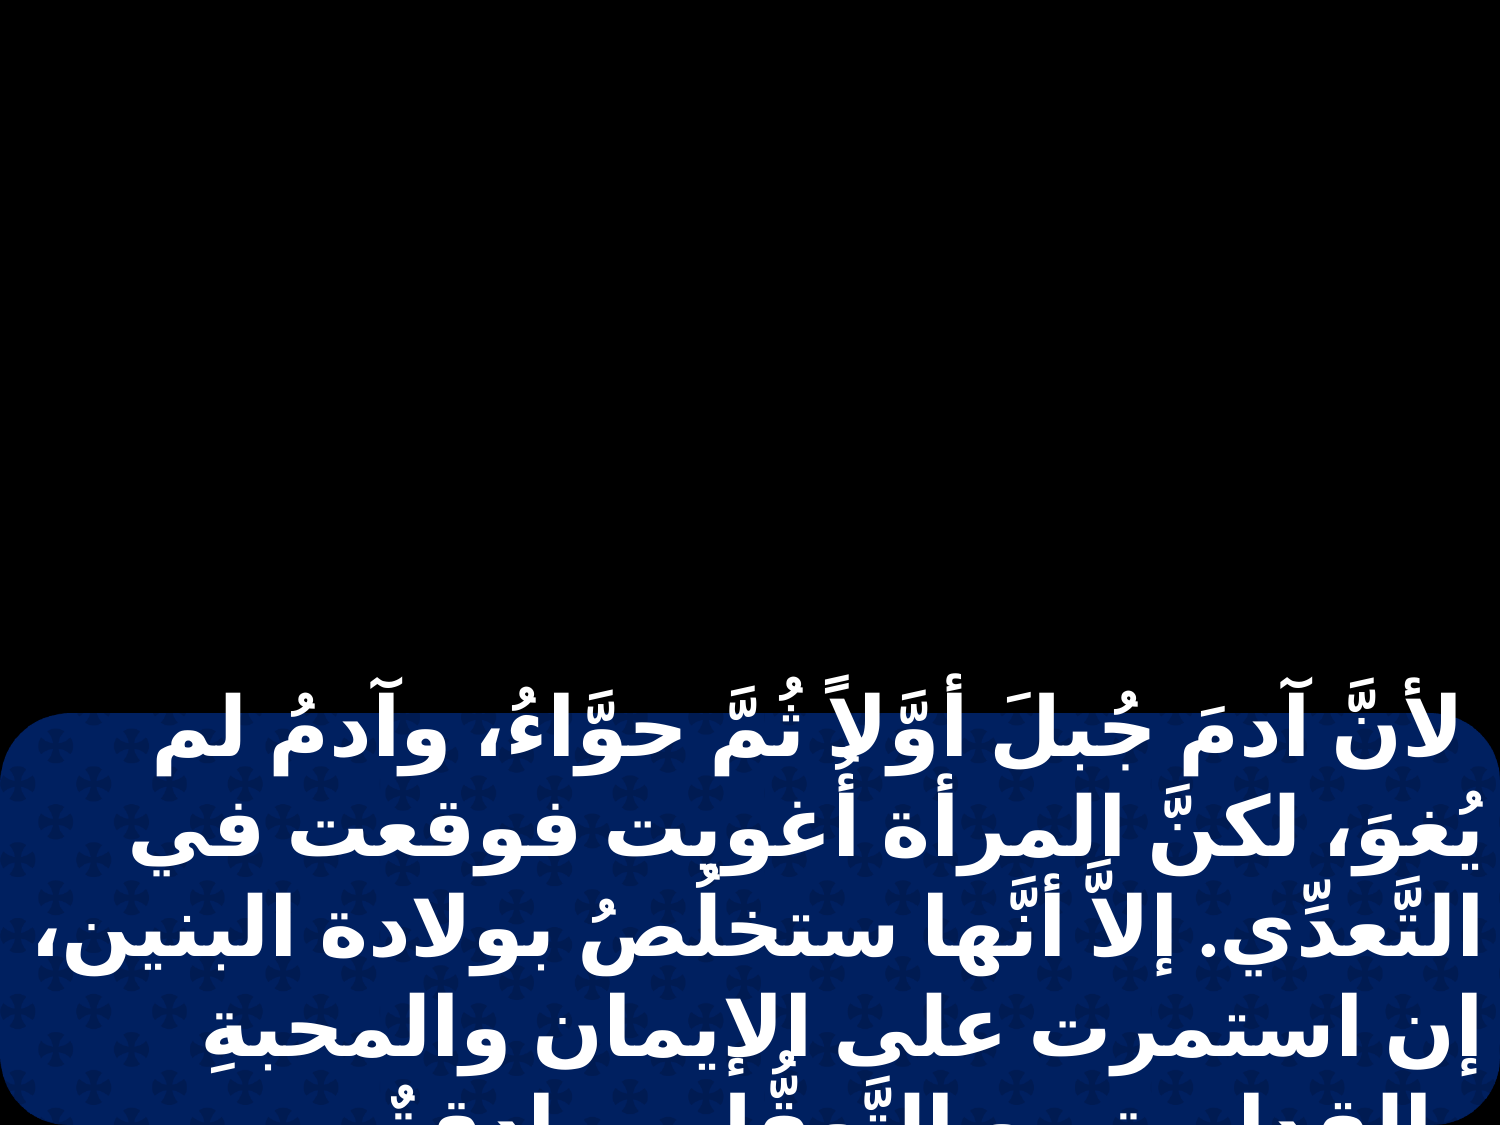

لأنَّ آدمَ جُبلَ أوَّلاً ثُمَّ حوَّاءُ، وآدمُ لم يُغوَ، لكنَّ المرأة أُغويت فوقعت في التَّعدِّي. إلاَّ أنَّها ستخلُصُ بولادة البنين، إن استمرت على الإيمان والمحبةِ والقداسةِ مع التَّعقُّل. صادقةٌ